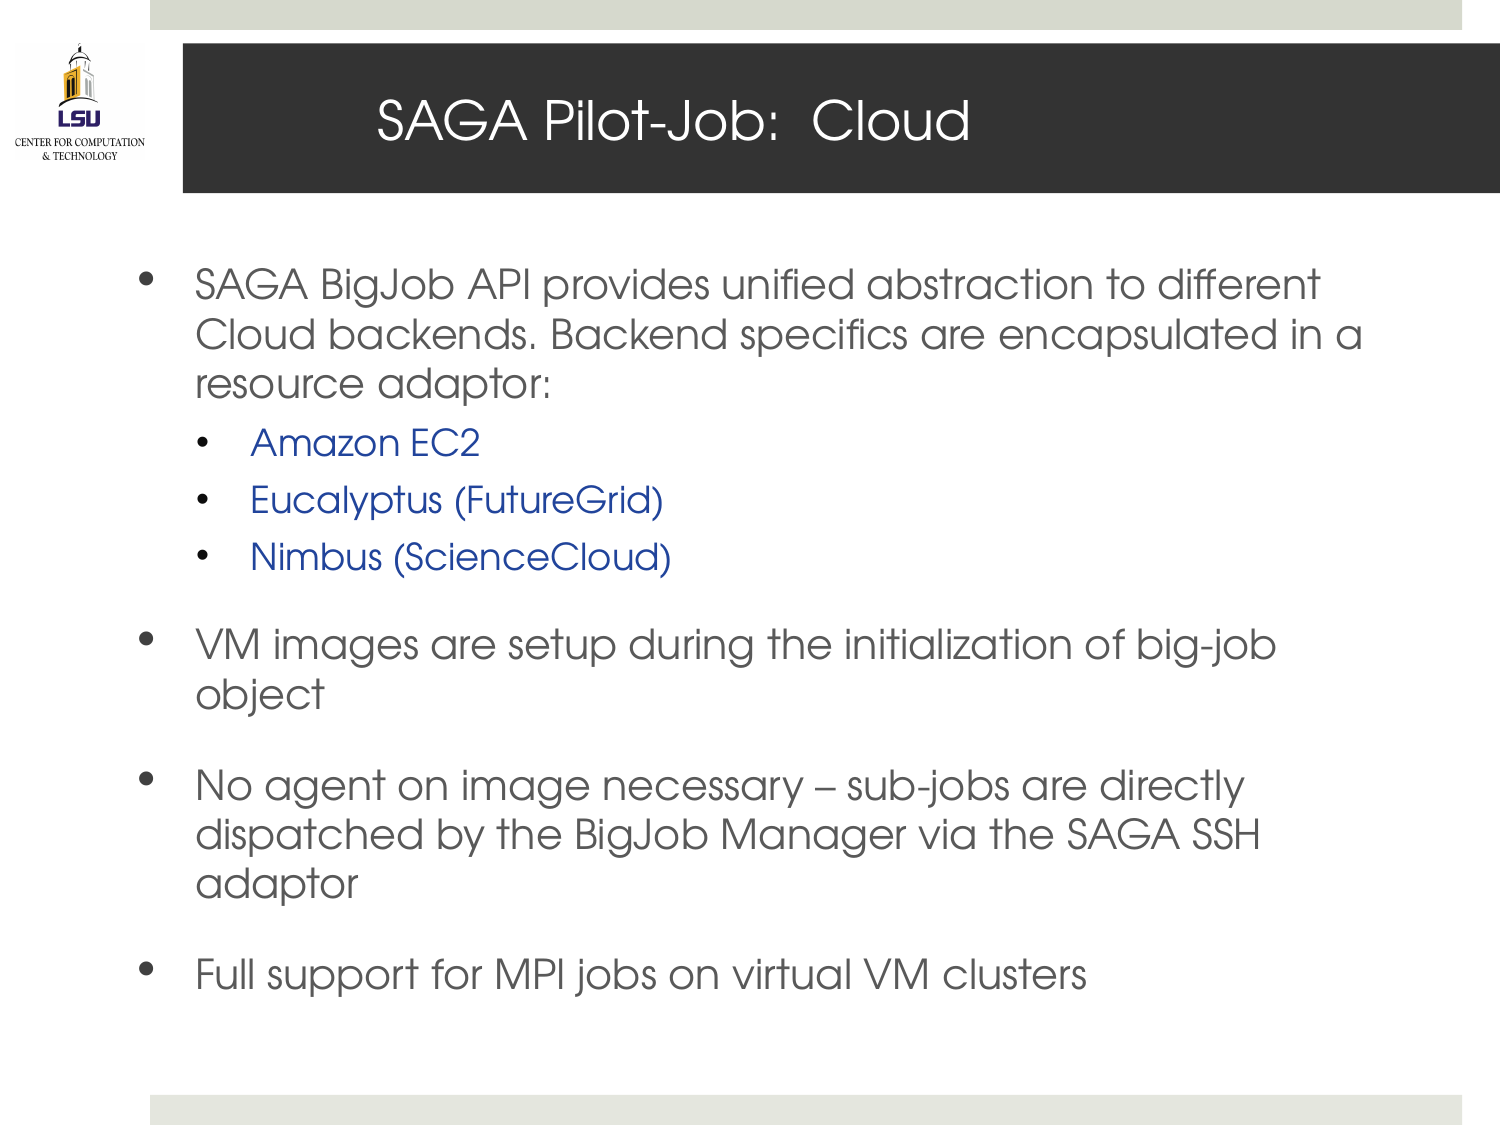

# SAGA Pilot-Job:  Cloud
SAGA BigJob API provides unified abstraction to different Cloud backends. Backend specifics are encapsulated in a resource adaptor:
Amazon EC2
Eucalyptus (FutureGrid)
Nimbus (ScienceCloud)
VM images are setup during the initialization of big-job object
No agent on image necessary – sub-jobs are directly dispatched by the BigJob Manager via the SAGA SSH adaptor
Full support for MPI jobs on virtual VM clusters